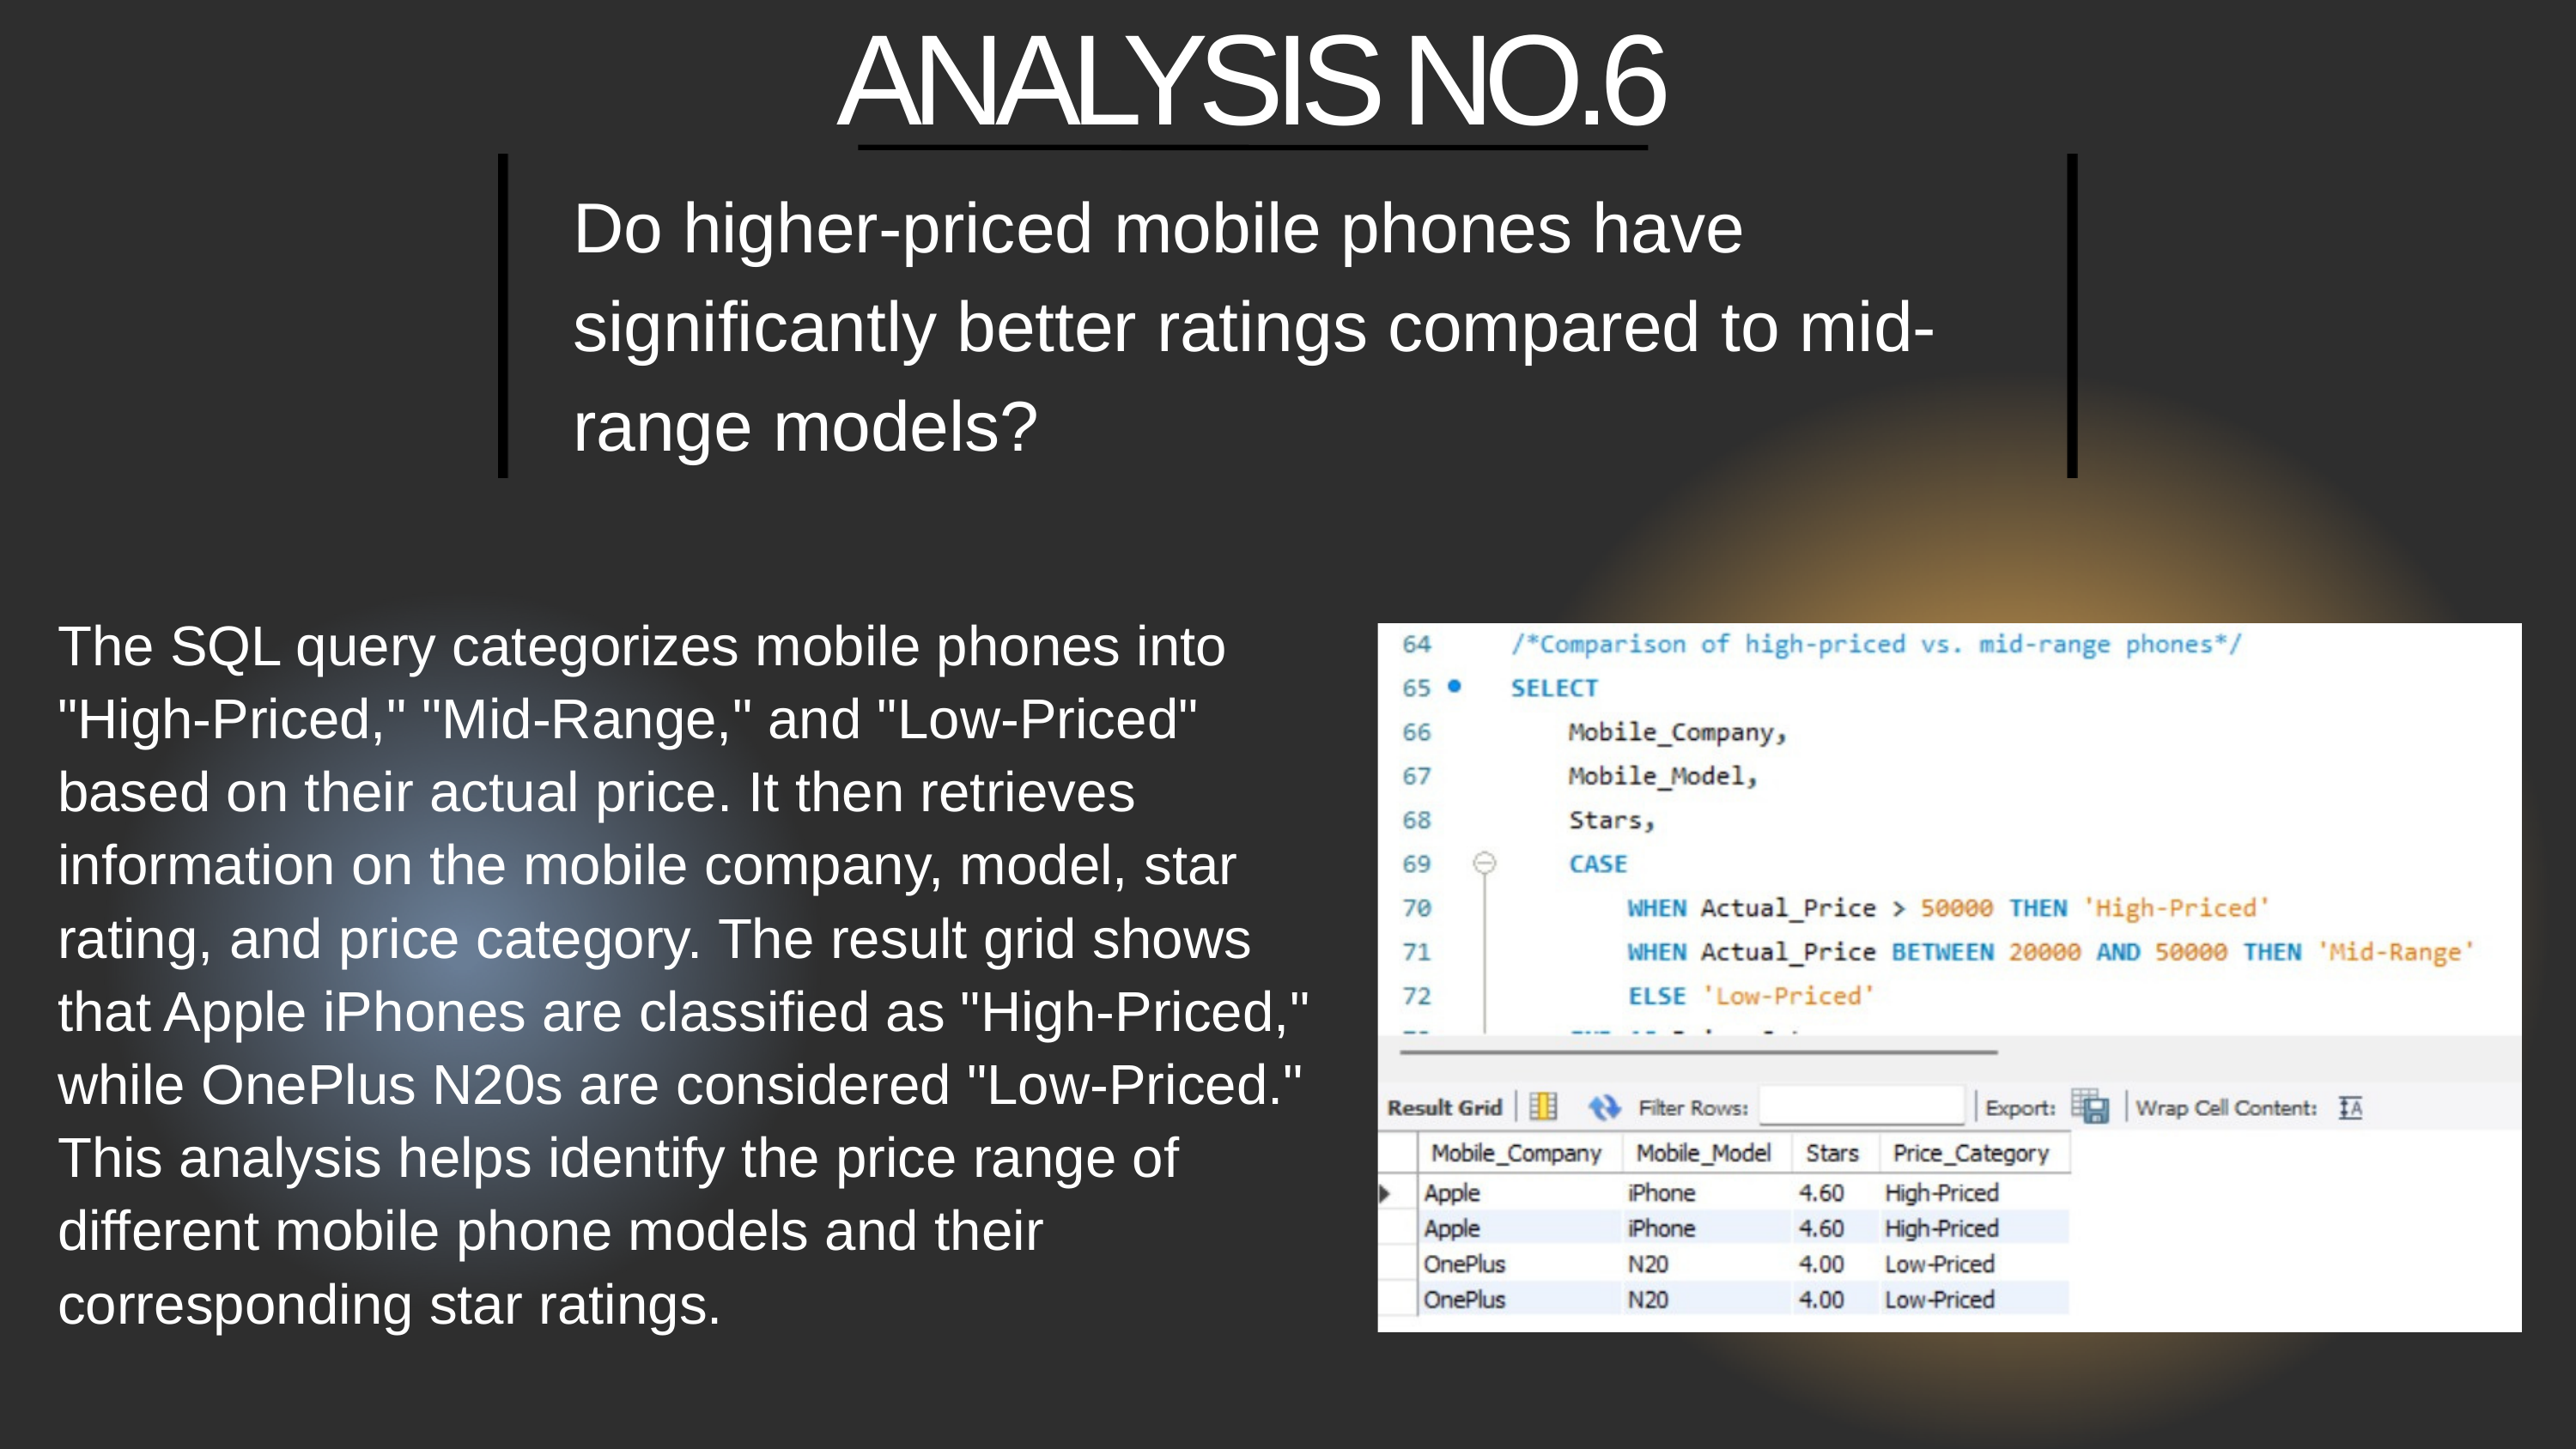

ANALYSIS NO.6

Do higher-priced mobile phones have significantly better ratings compared to mid-range models?

The SQL query categorizes mobile phones into "High-Priced," "Mid-Range," and "Low-Priced" based on their actual price. It then retrieves information on the mobile company, model, star rating, and price category. The result grid shows that Apple iPhones are classified as "High-Priced," while OnePlus N20s are considered "Low-Priced." This analysis helps identify the price range of different mobile phone models and their corresponding star ratings.